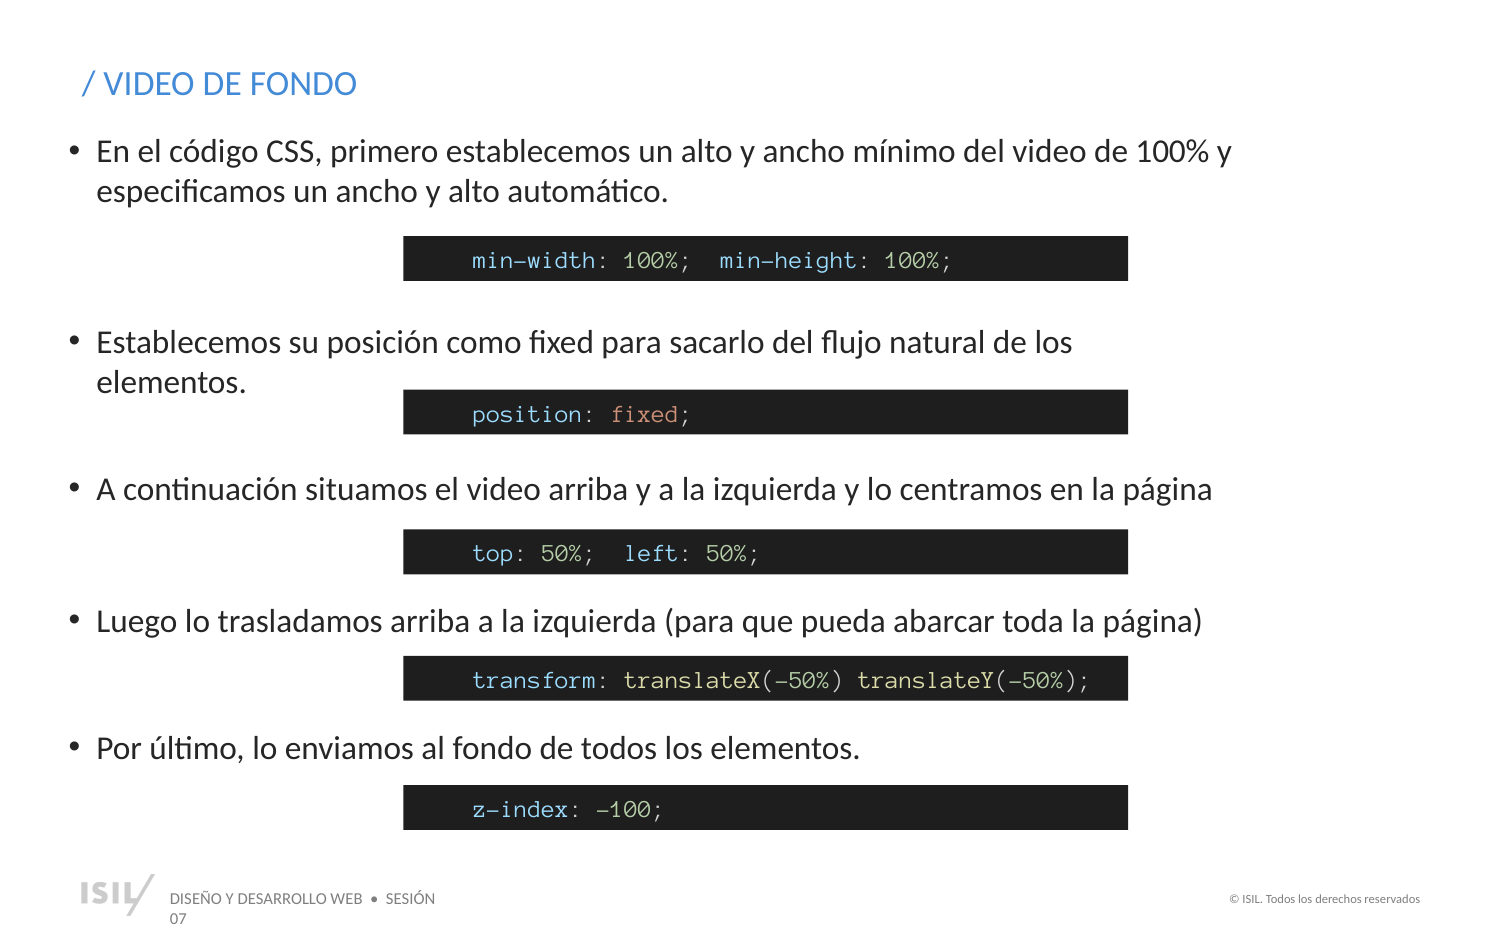

/ VIDEO DE FONDO
En el código CSS, primero establecemos un alto y ancho mínimo del video de 100% y especificamos un ancho y alto automático.
    min-width: 100%;  min-height: 100%;
Establecemos su posición como fixed para sacarlo del flujo natural de los elementos.
    position: fixed;
A continuación situamos el video arriba y a la izquierda y lo centramos en la página
    top: 50%;  left: 50%;
Luego lo trasladamos arriba a la izquierda (para que pueda abarcar toda la página)
    transform: translateX(-50%) translateY(-50%);
Por último, lo enviamos al fondo de todos los elementos.
    z-index: -100;